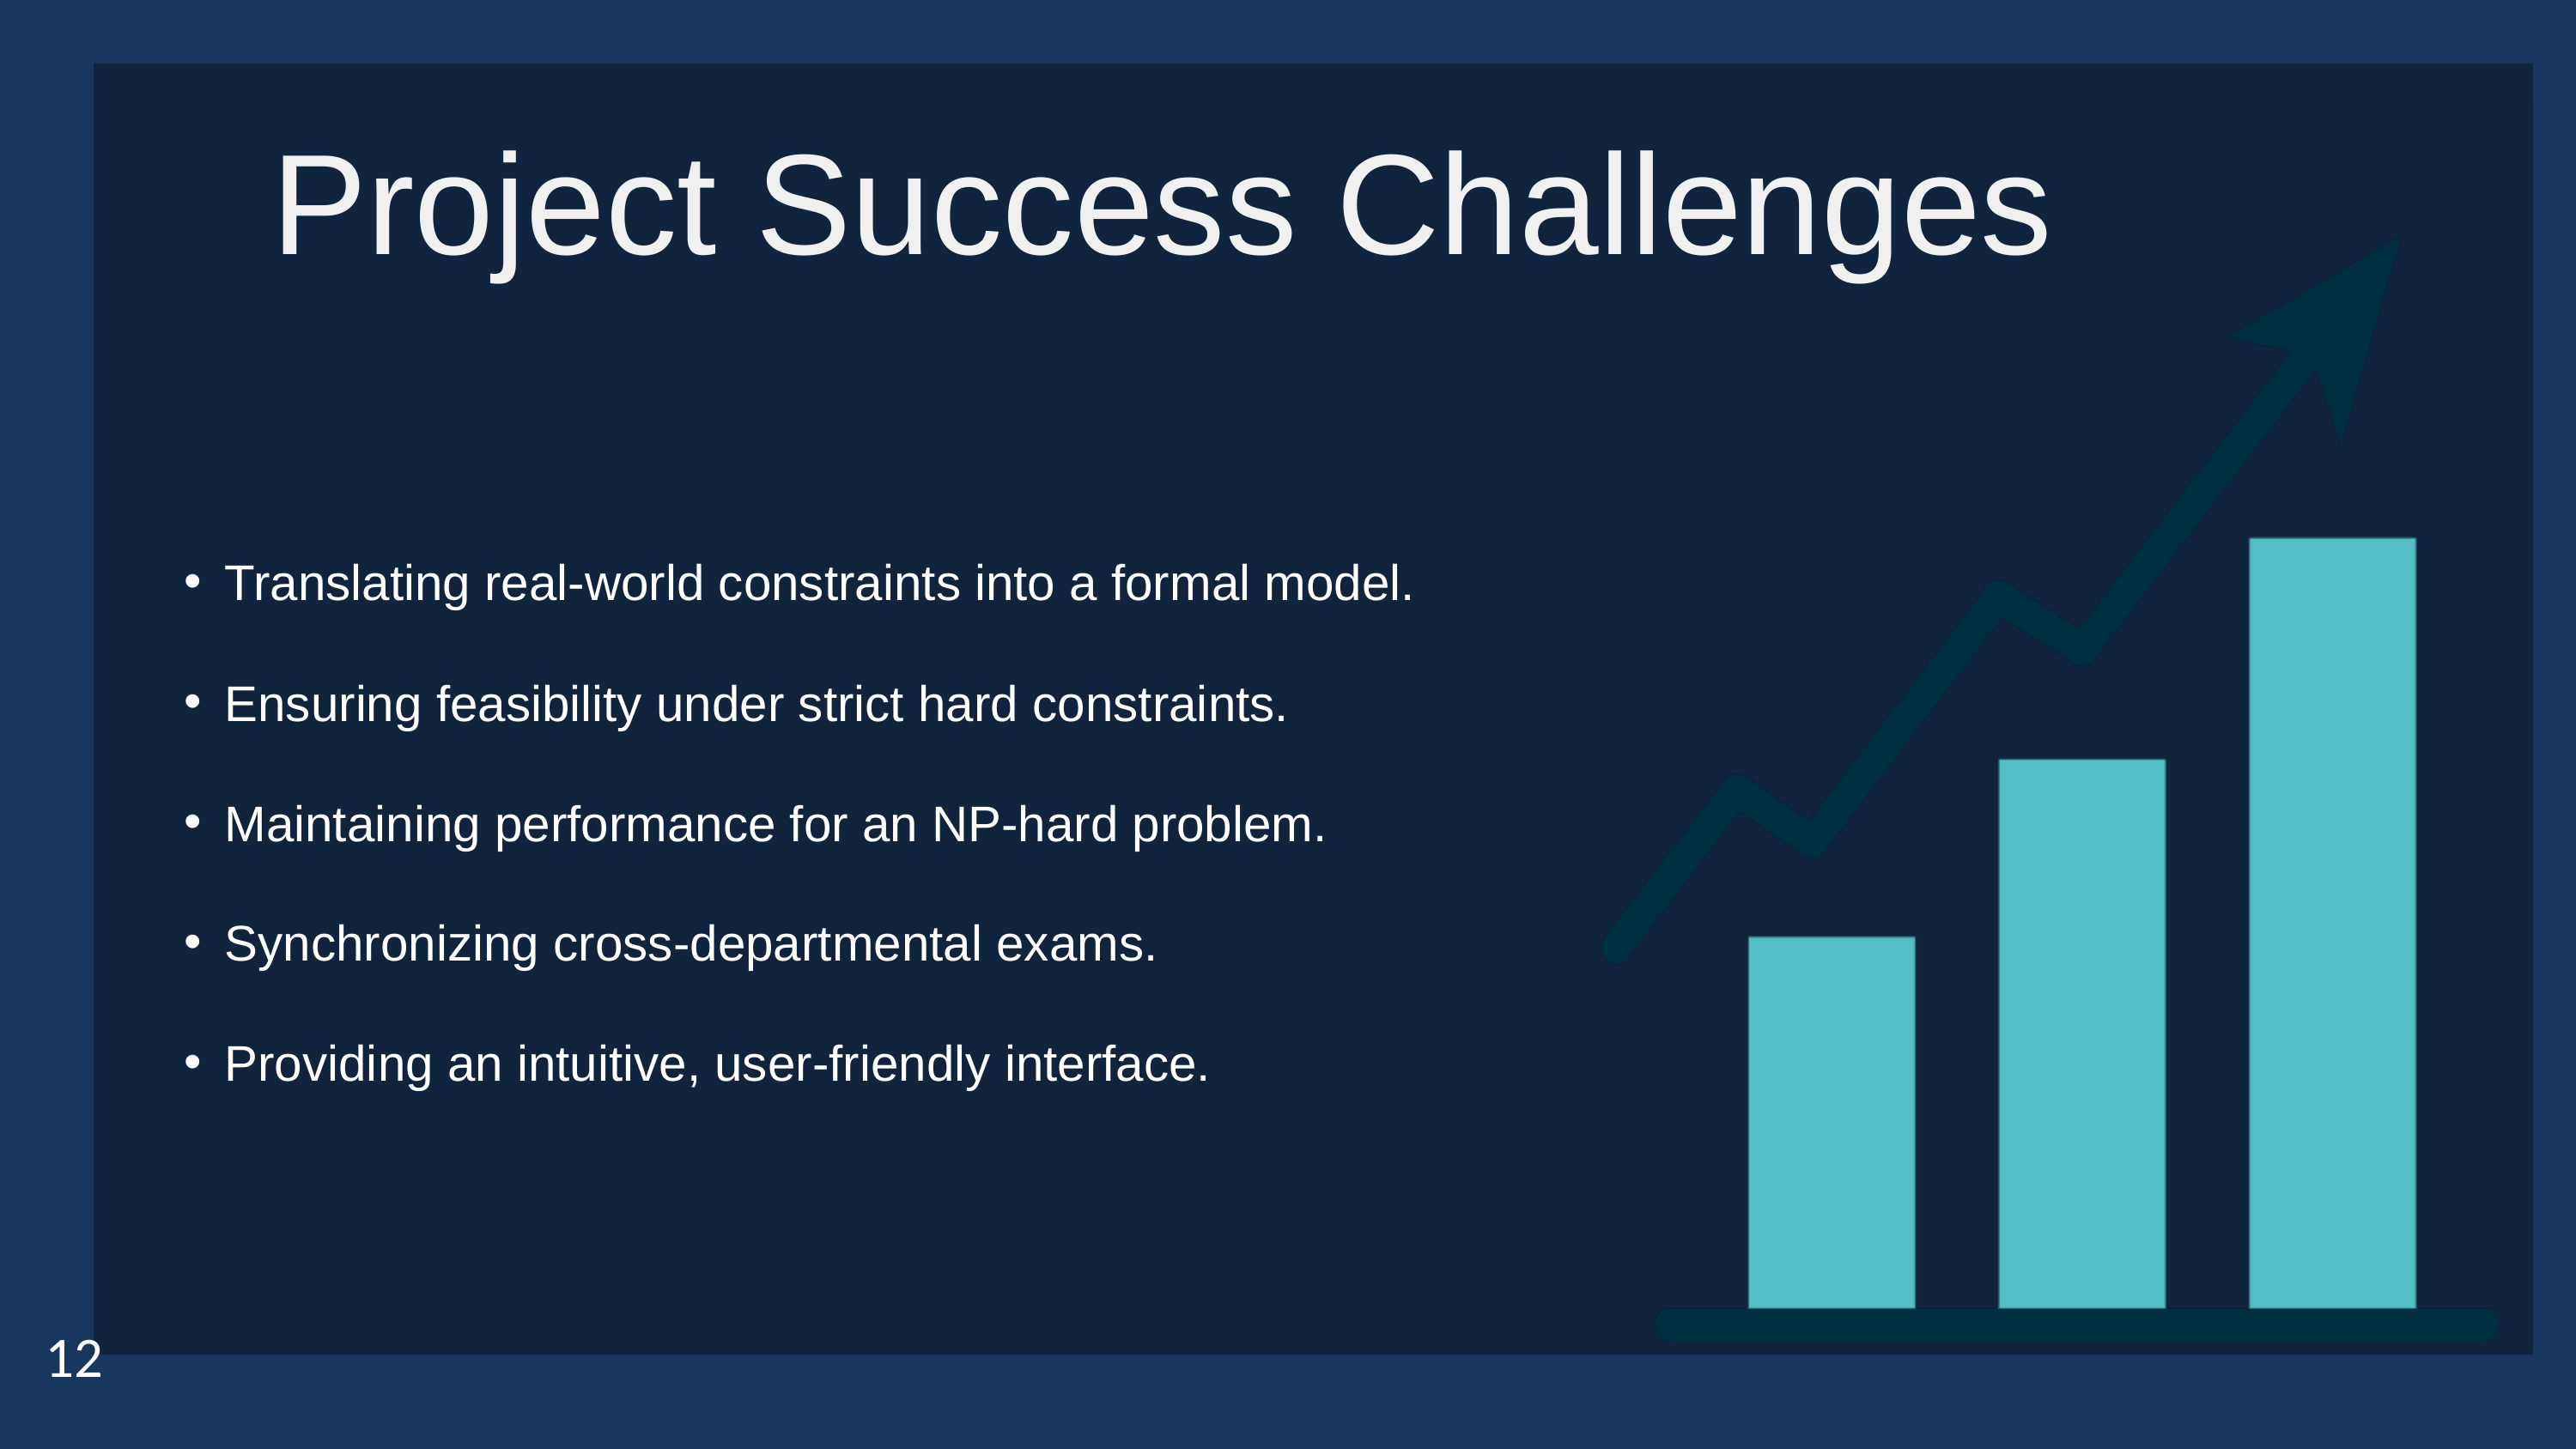

Project Success Challenges

Translating real-world constraints into a formal model.

Ensuring feasibility under strict hard constraints.

Maintaining performance for an NP-hard problem.

Synchronizing cross-departmental exams.

Providing an intuitive, user-friendly interface.
12